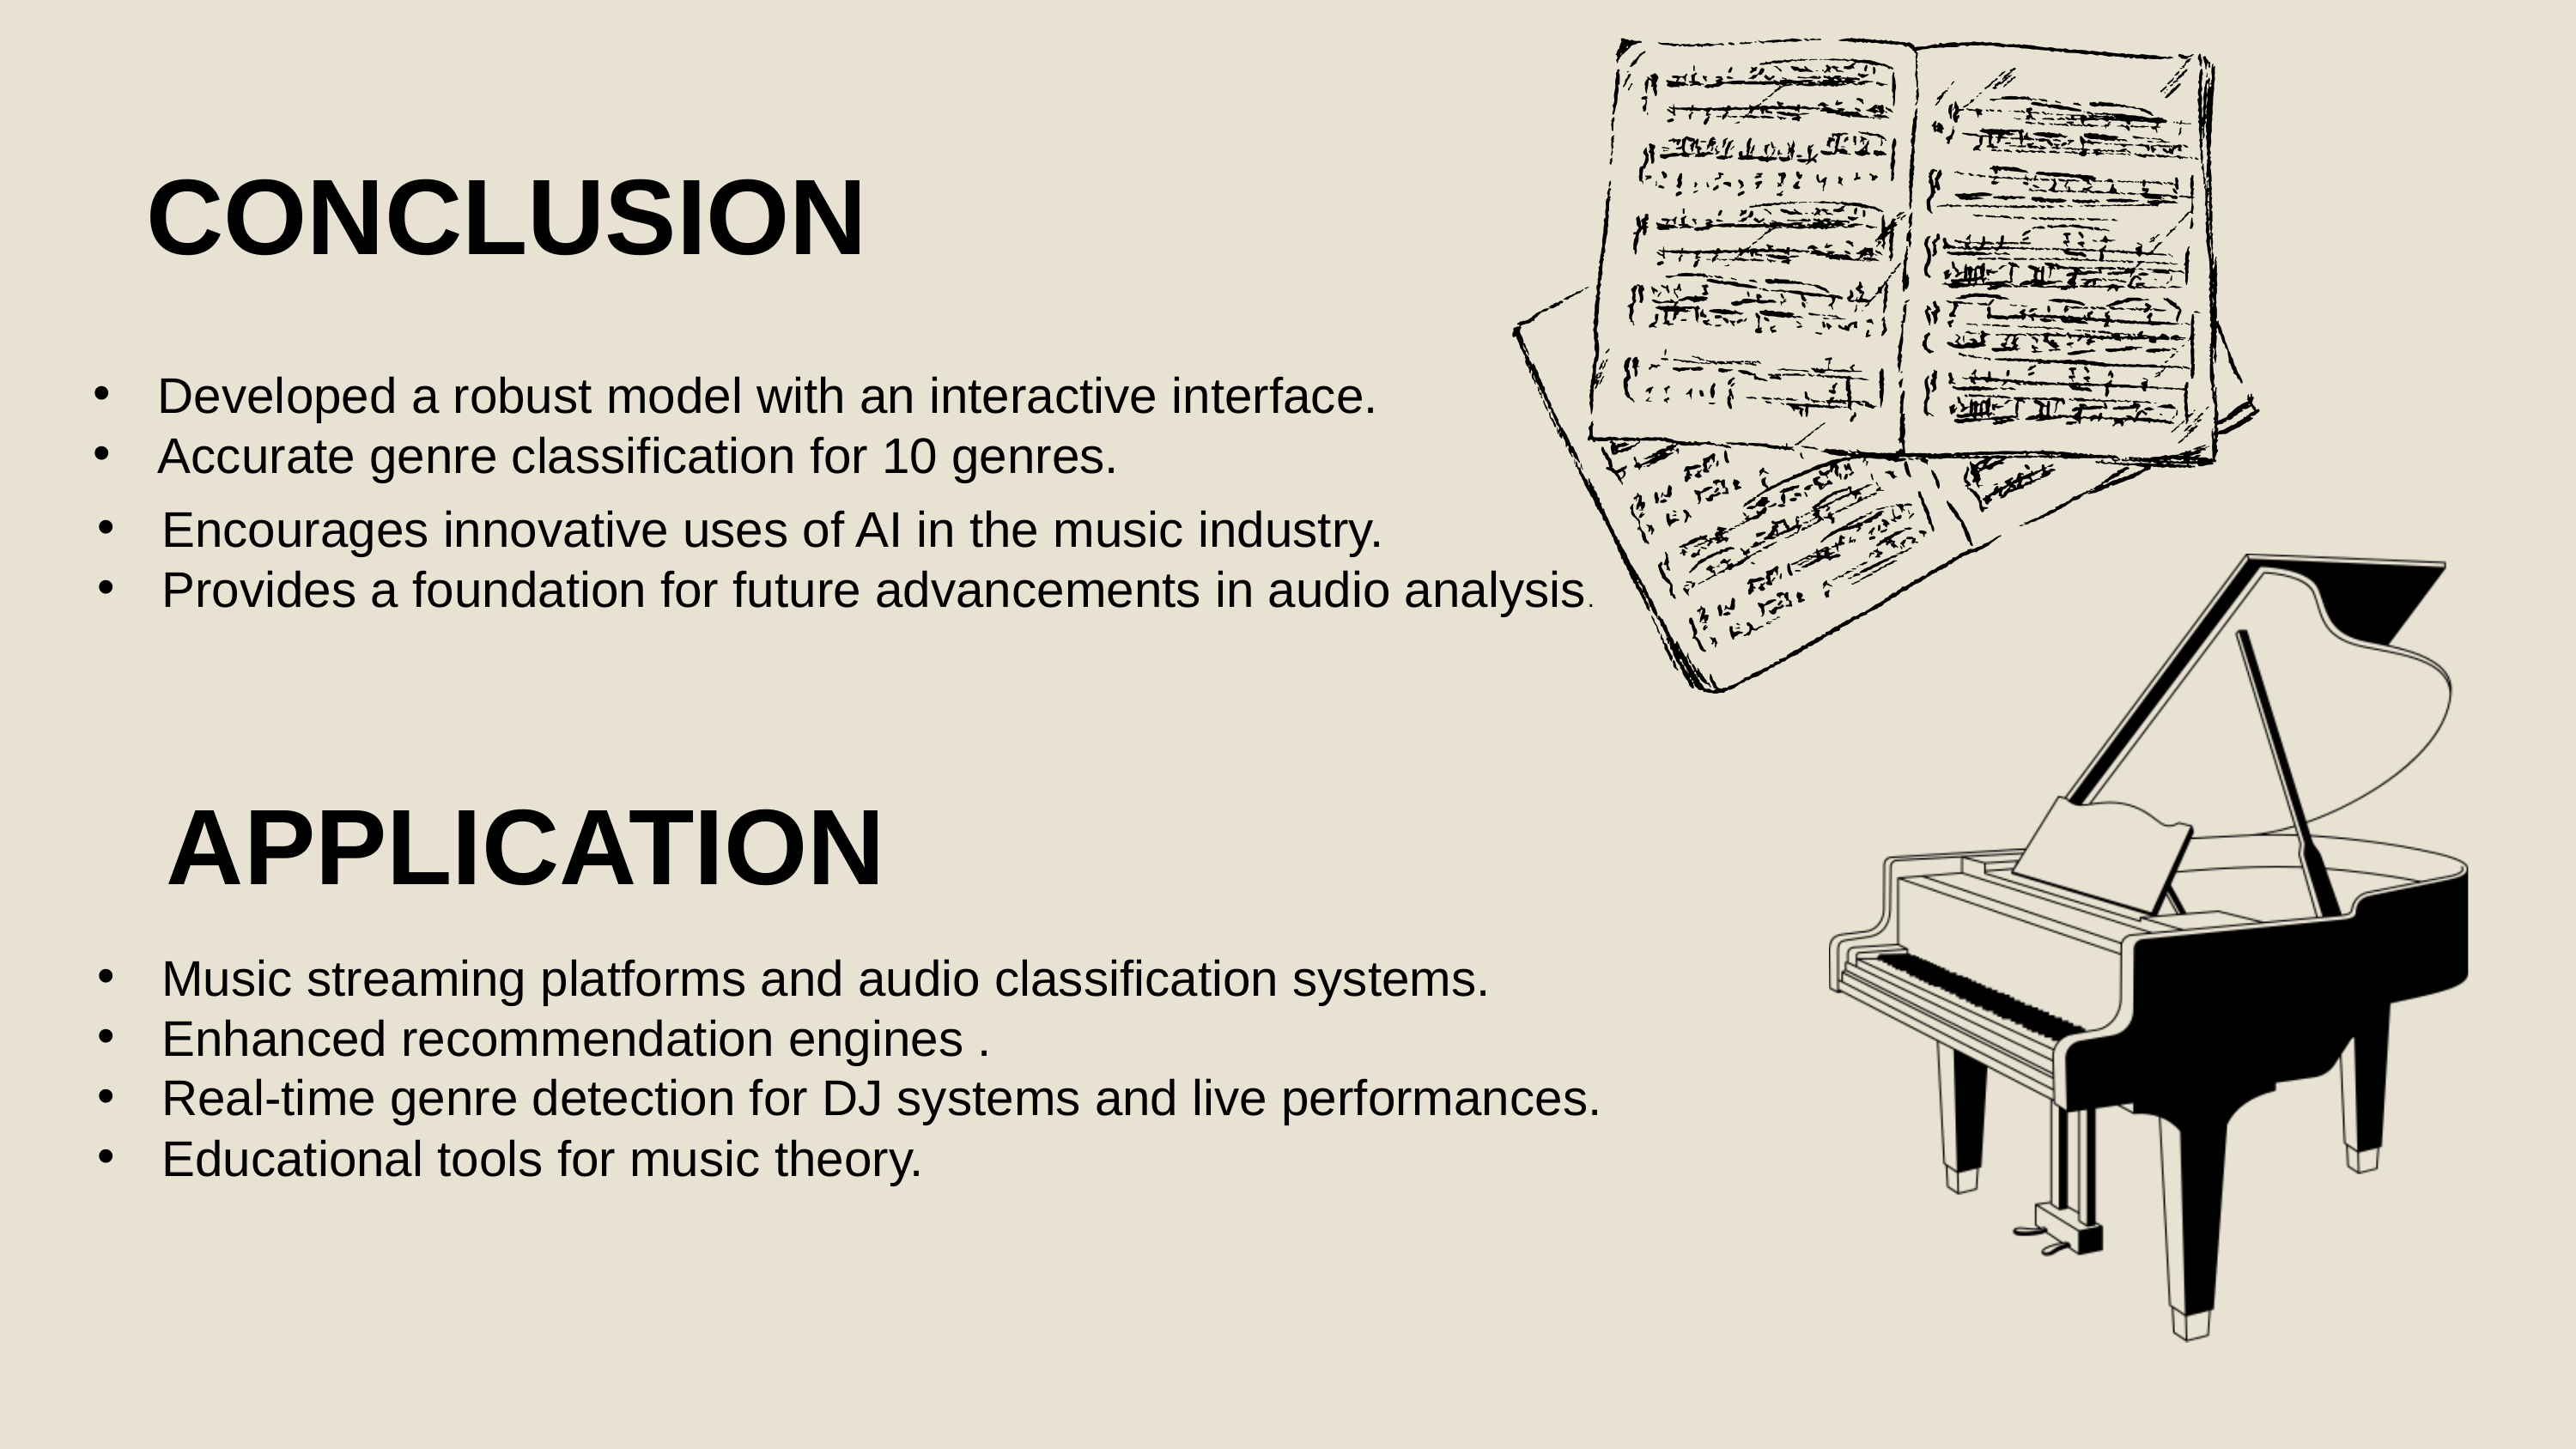

CONCLUSION

Developed a robust model with an interactive interface.
Accurate genre classification for 10 genres.

Encourages innovative uses of AI in the music industry.
Provides a foundation for future advancements in audio analysis.

APPLICATION
Music streaming platforms and audio classification systems.
Enhanced recommendation engines .
Real-time genre detection for DJ systems and live performances.
Educational tools for music theory.